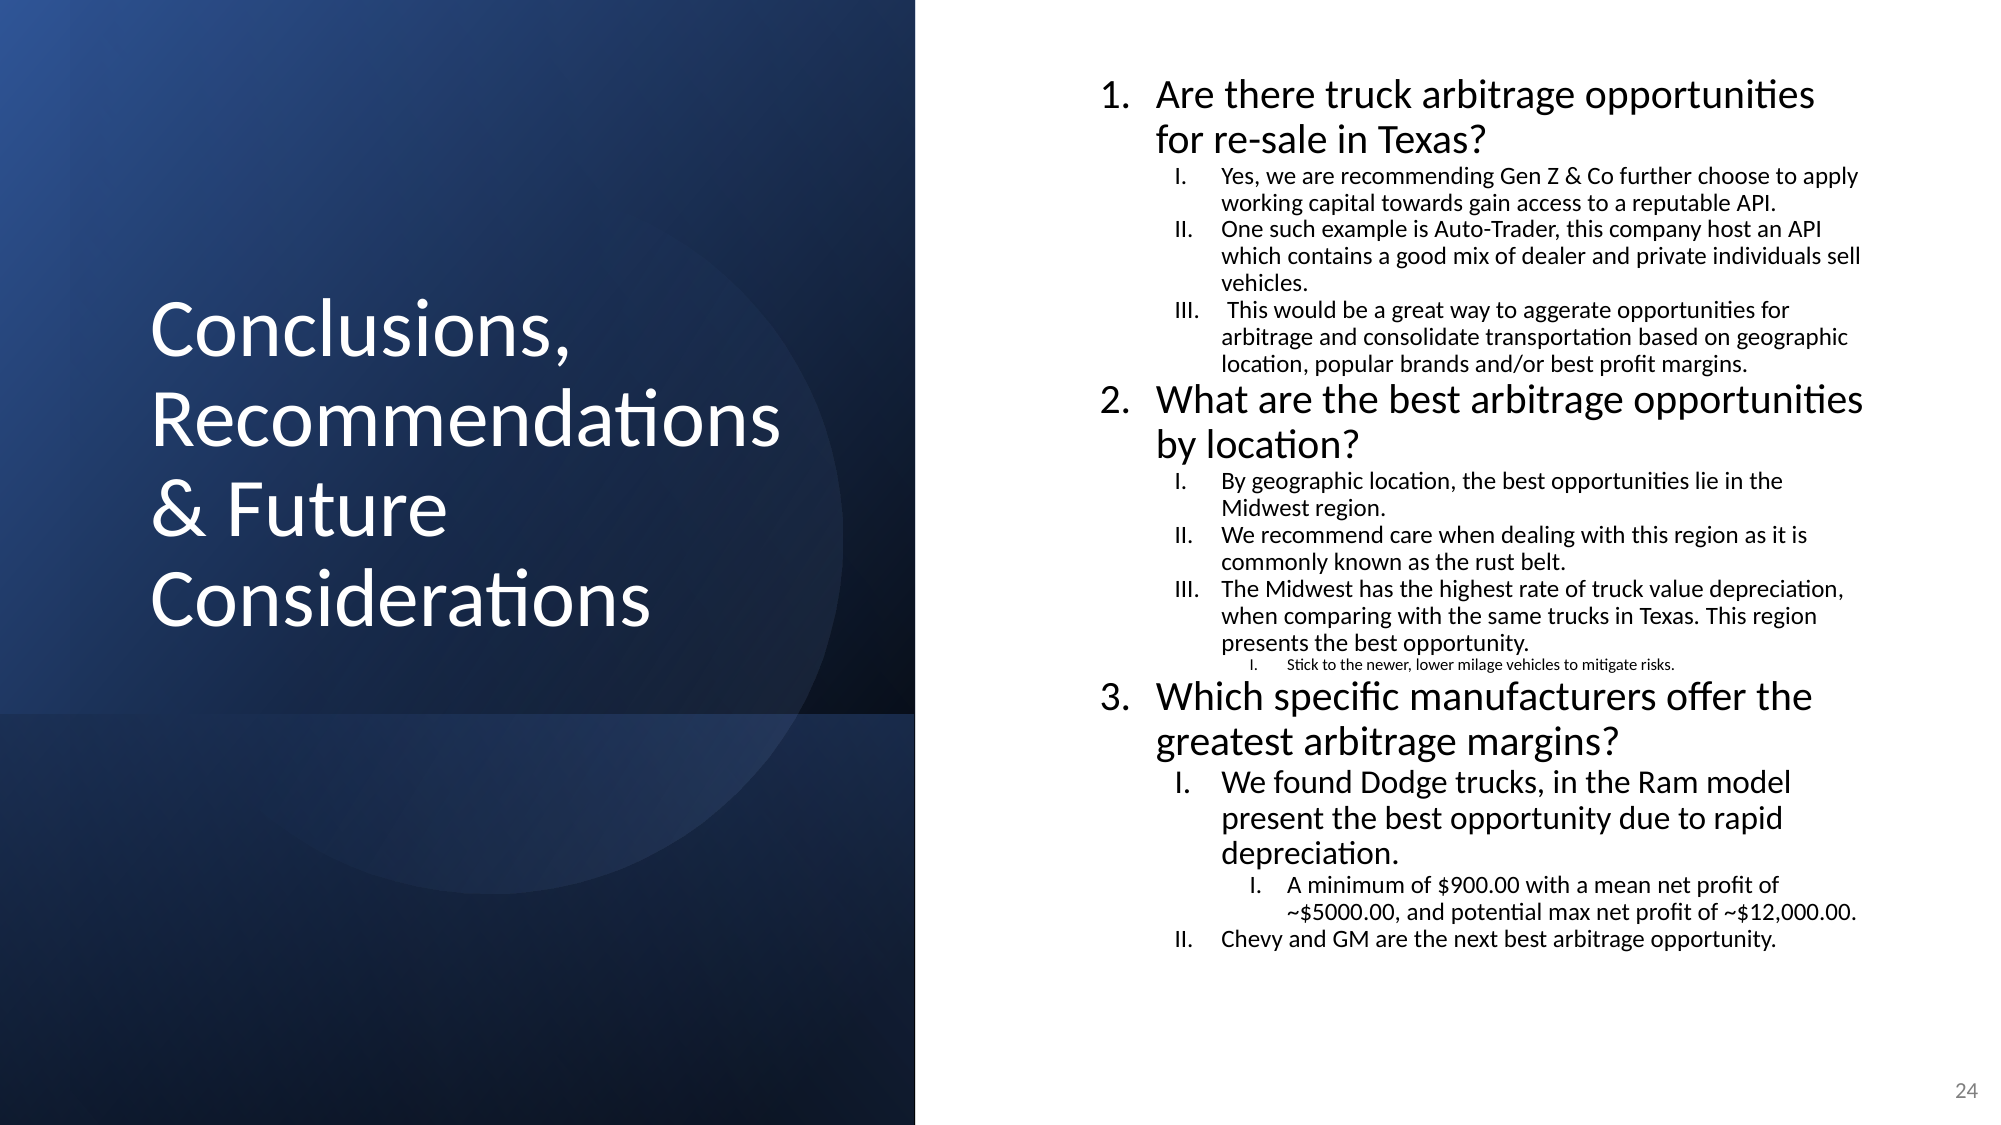

Are there truck arbitrage opportunities for re-sale in Texas?
Yes, we are recommending Gen Z & Co further choose to apply working capital towards gain access to a reputable API.
One such example is Auto-Trader, this company host an API which contains a good mix of dealer and private individuals sell vehicles.
 This would be a great way to aggerate opportunities for arbitrage and consolidate transportation based on geographic location, popular brands and/or best profit margins.
What are the best arbitrage opportunities by location?
By geographic location, the best opportunities lie in the Midwest region.
We recommend care when dealing with this region as it is commonly known as the rust belt.
The Midwest has the highest rate of truck value depreciation, when comparing with the same trucks in Texas. This region presents the best opportunity.
Stick to the newer, lower milage vehicles to mitigate risks.
Which specific manufacturers offer the greatest arbitrage margins?
We found Dodge trucks, in the Ram model present the best opportunity due to rapid depreciation.
A minimum of $900.00 with a mean net profit of ~$5000.00, and potential max net profit of ~$12,000.00.
Chevy and GM are the next best arbitrage opportunity.
# Conclusions, Recommendations & Future Considerations

24